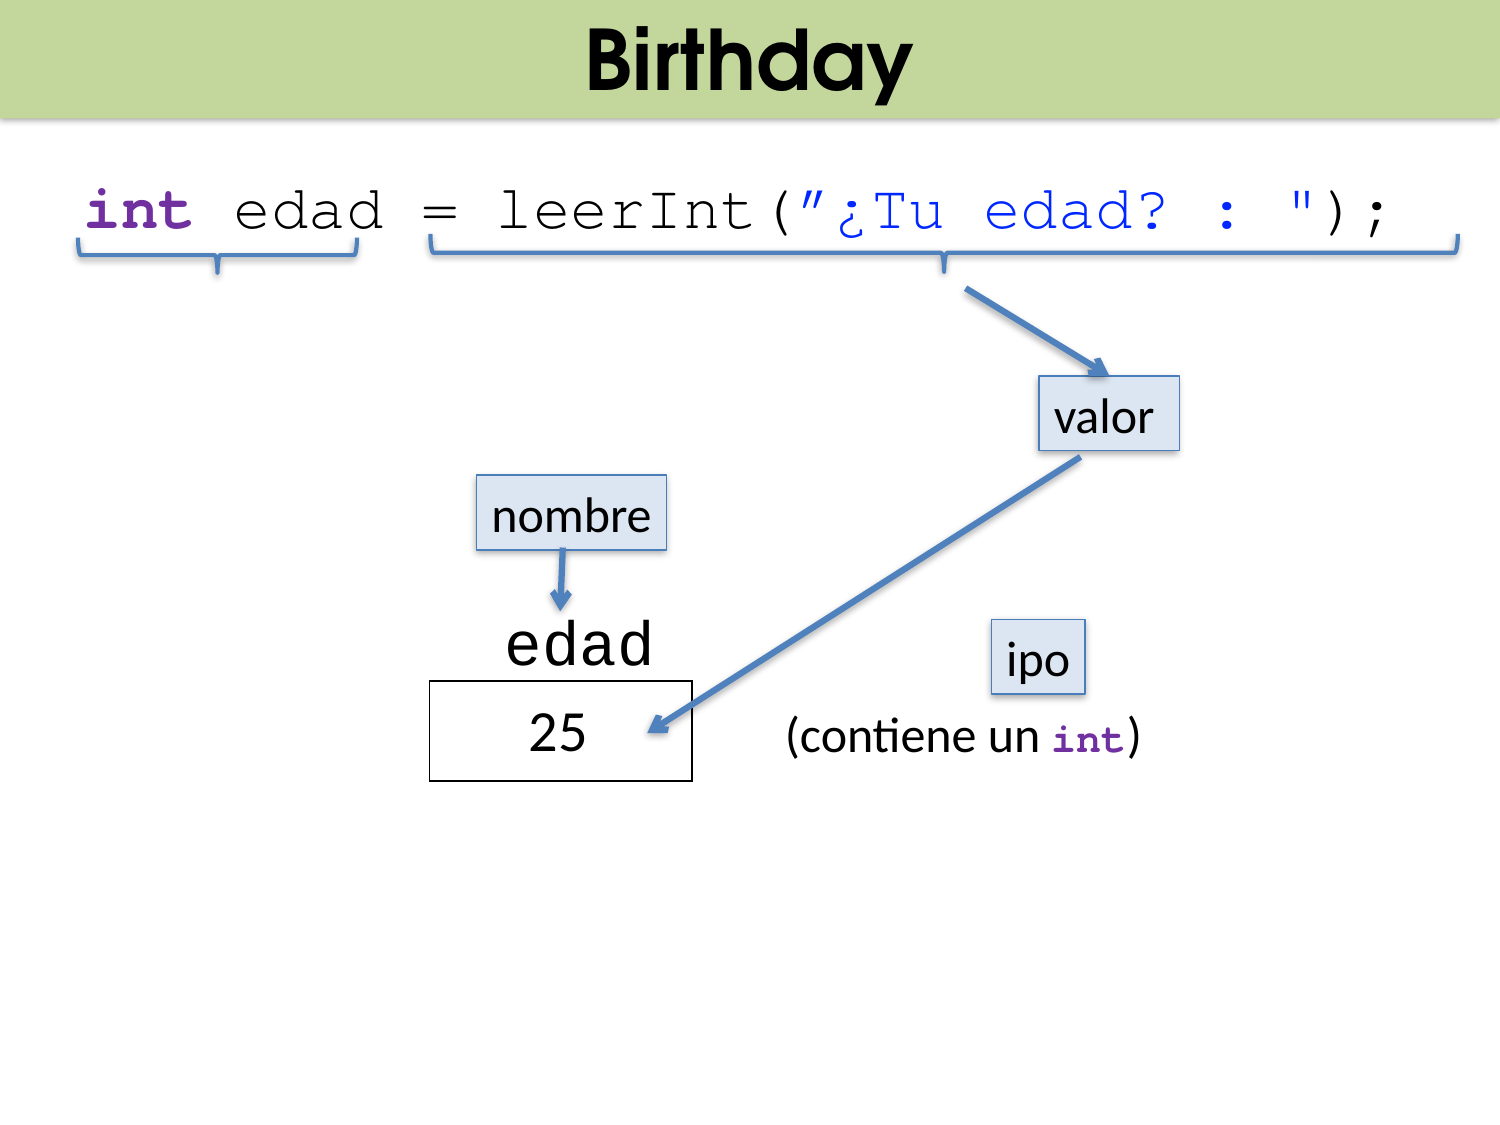

Birthday

int edad = leerInt(”¿Tu edad? : ");
valor
nombre
edad
ipo

25
(contiene un int)